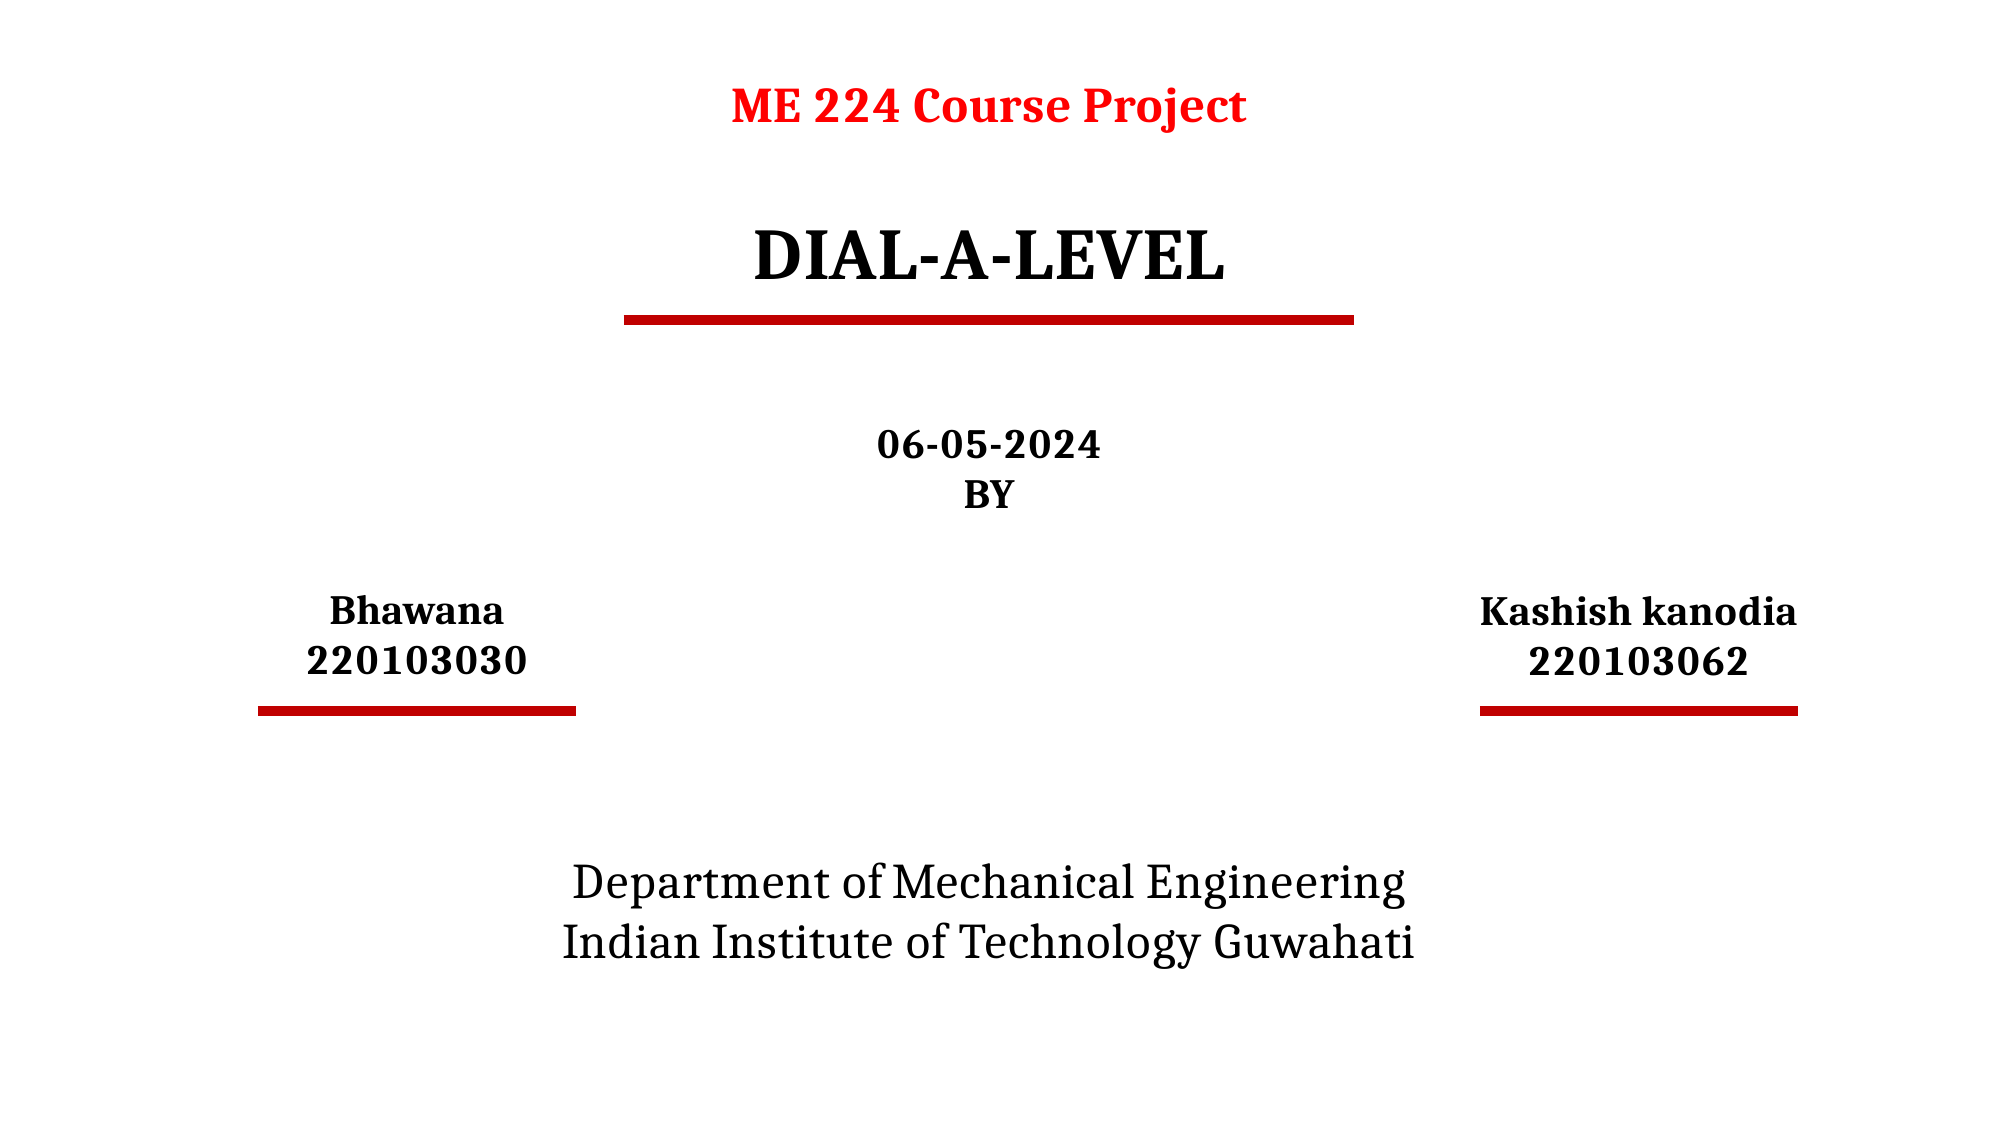

ME 224 Course Project
DIAL-A-LEVEL
06-05-2024
BY
Bhawana
220103030
Kashish kanodia
220103062
Department of Mechanical Engineering
Indian Institute of Technology Guwahati